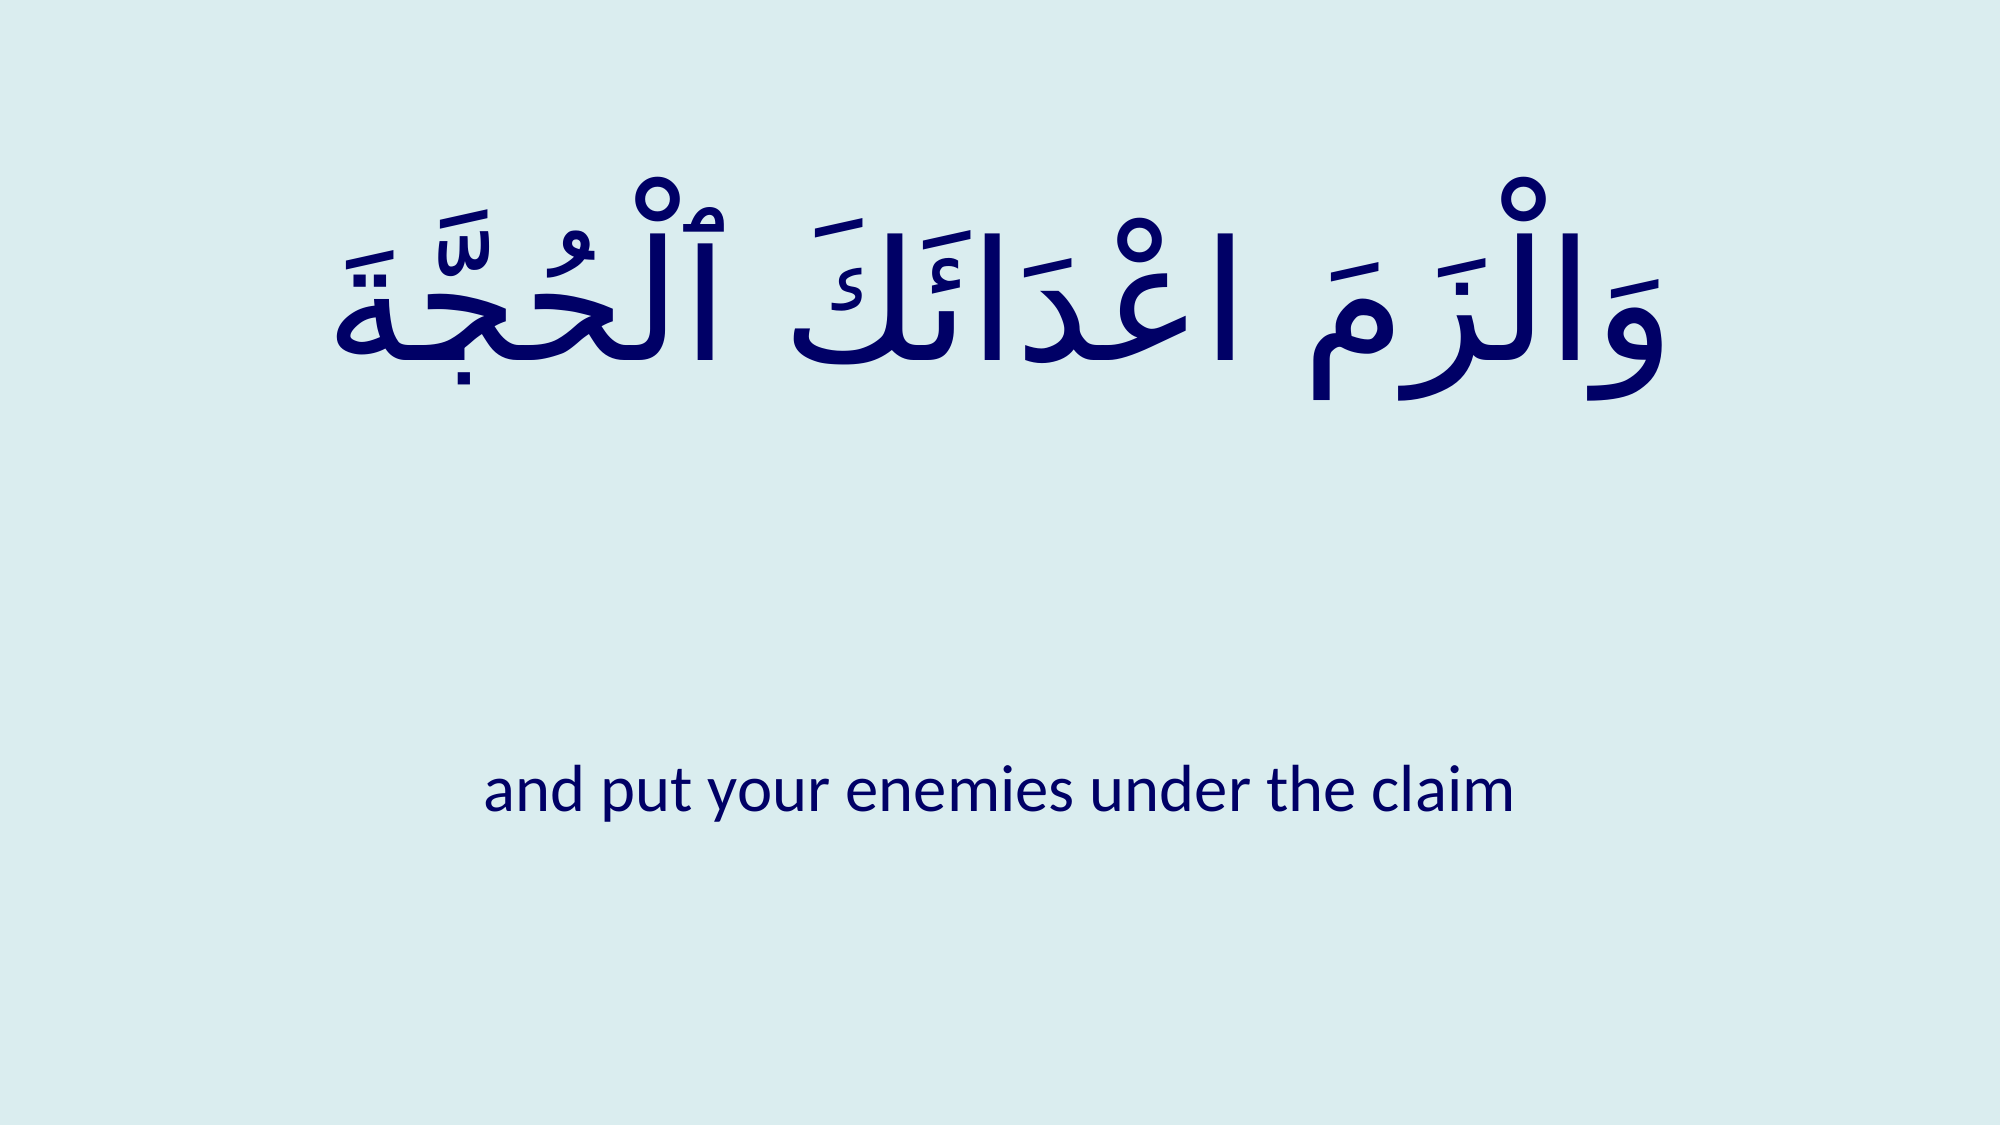

# وَالْزَمَ اعْدَائَكَ ٱلْحُجَّةَ
and put your enemies under the claim